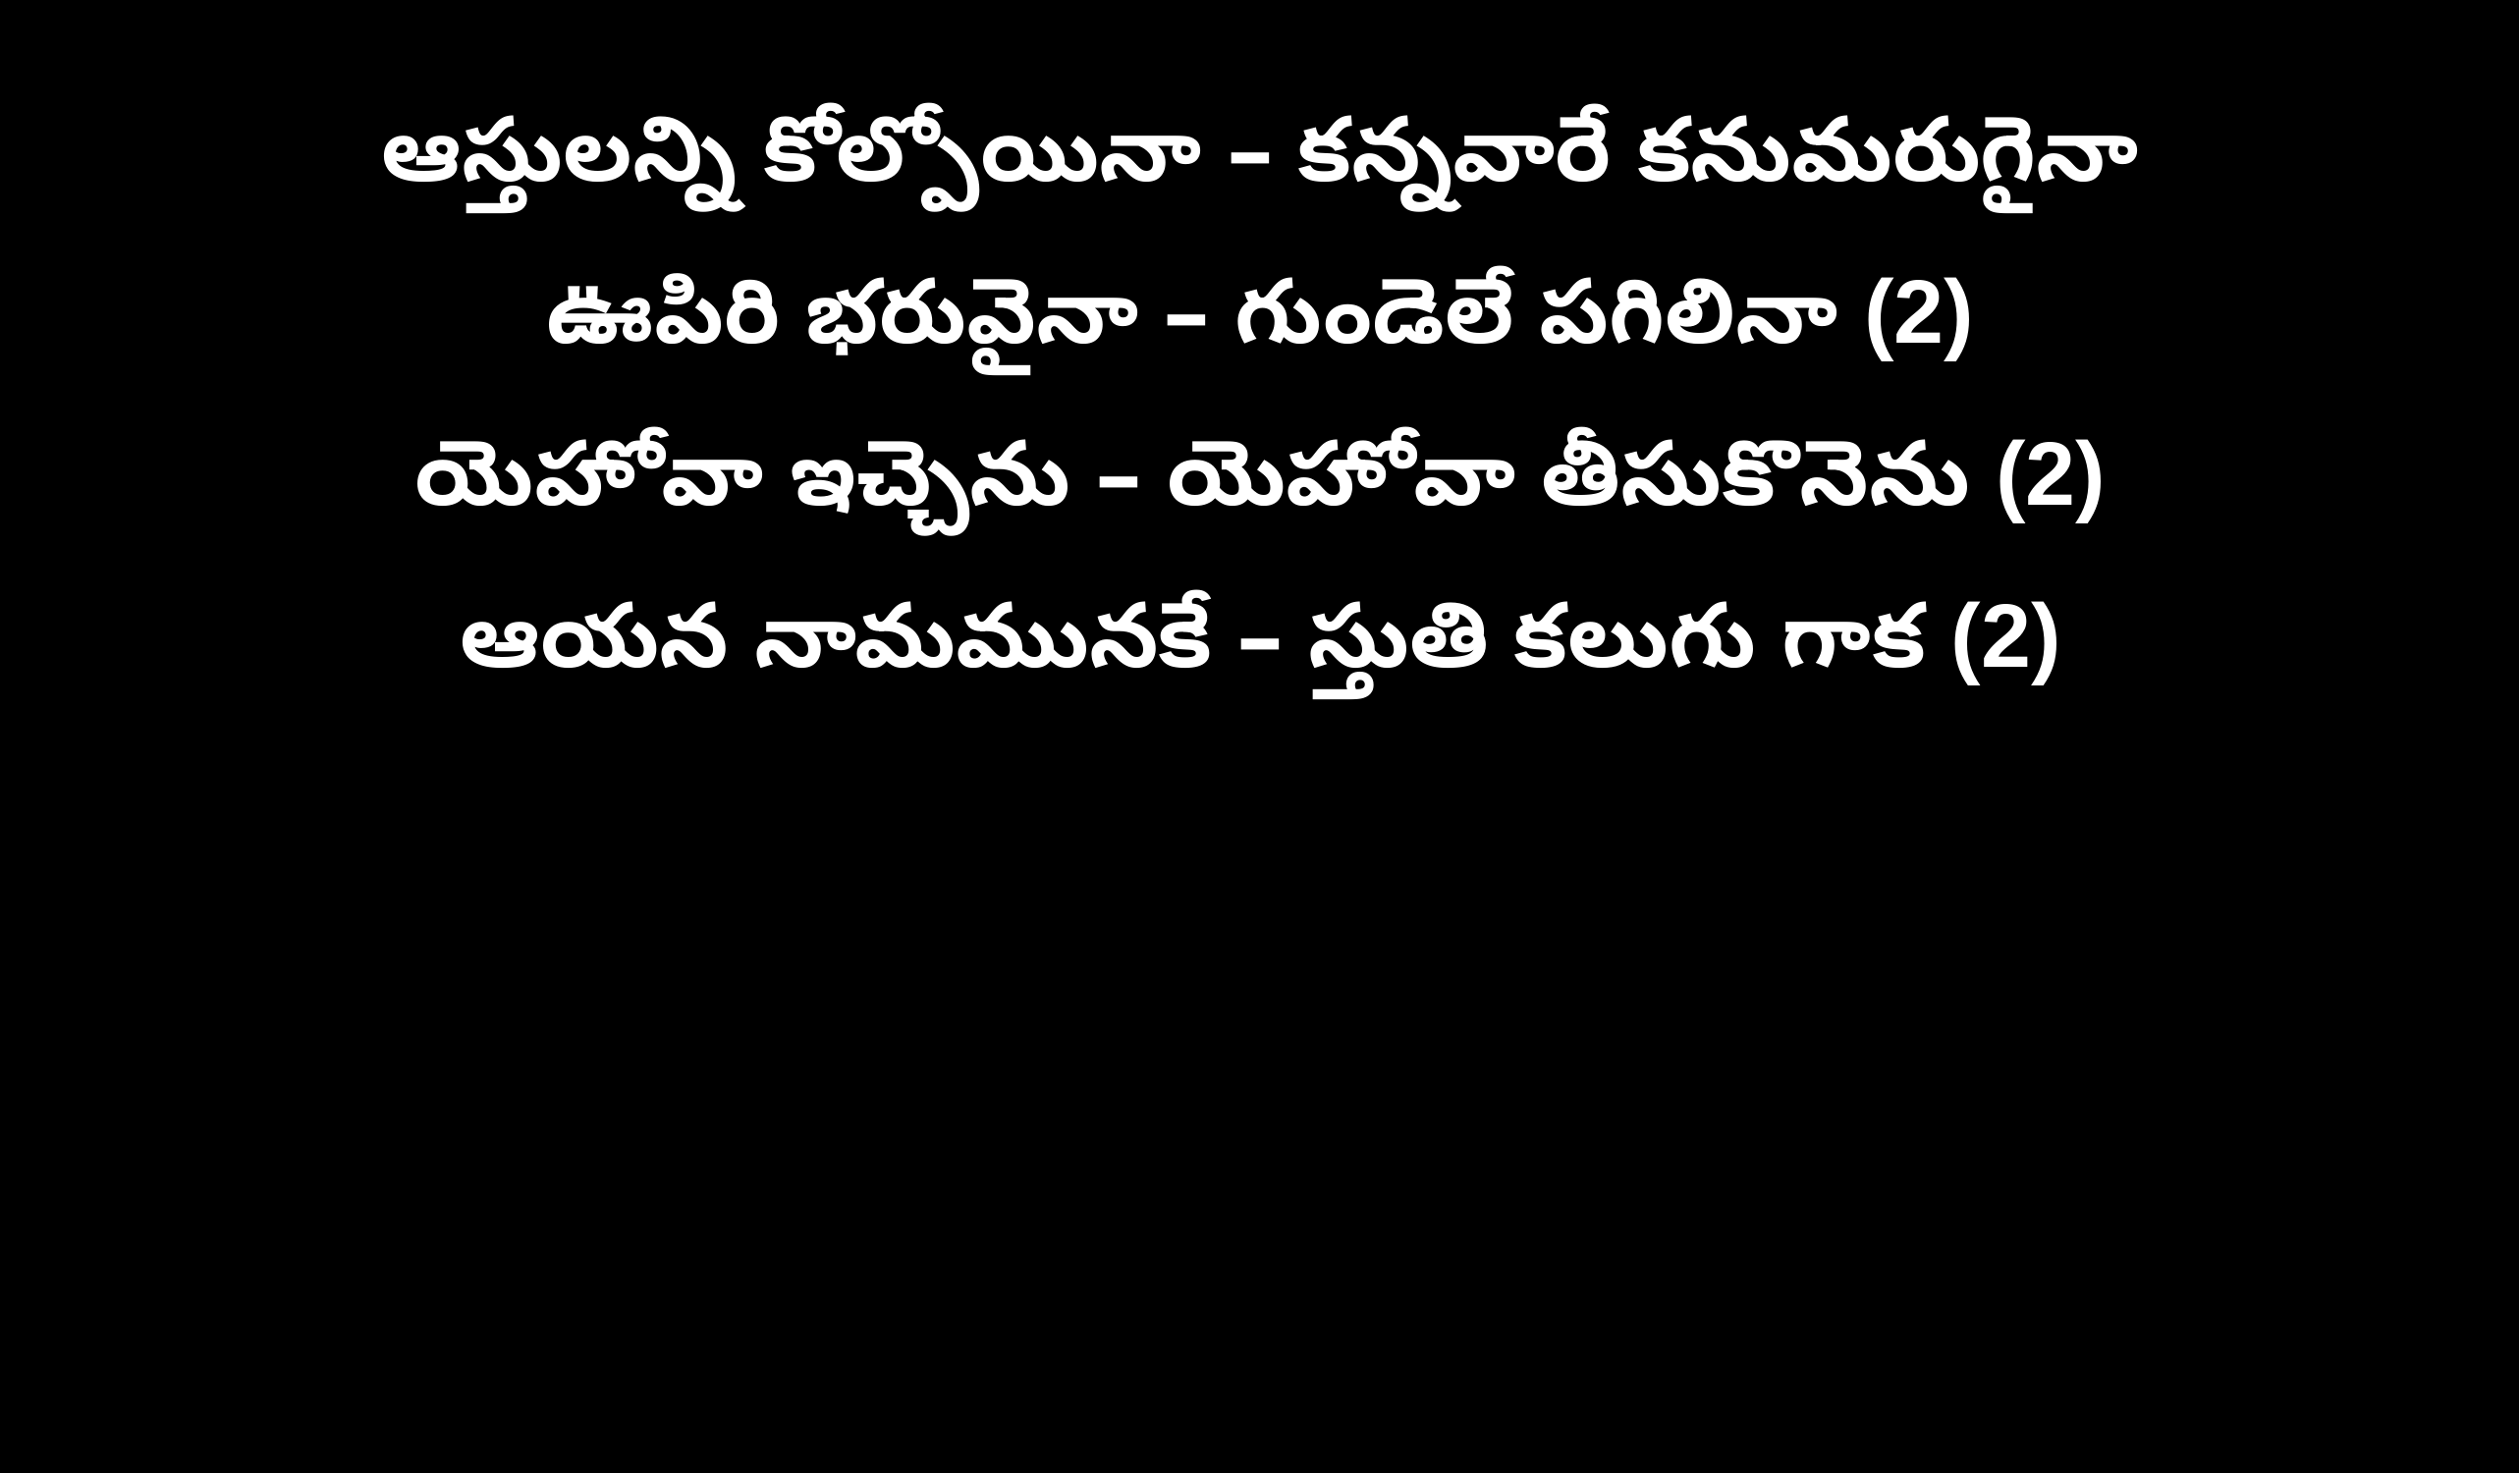

ఆస్తులన్ని కోల్పోయినా – కన్నవారే కనుమరుగైనా
ఊపిరి భరువైనా – గుండెలే పగిలినా (2)
యెహోవా ఇచ్చెను – యెహోవా తీసుకొనెను (2)
ఆయన నామమునకే – స్తుతి కలుగు గాక (2)